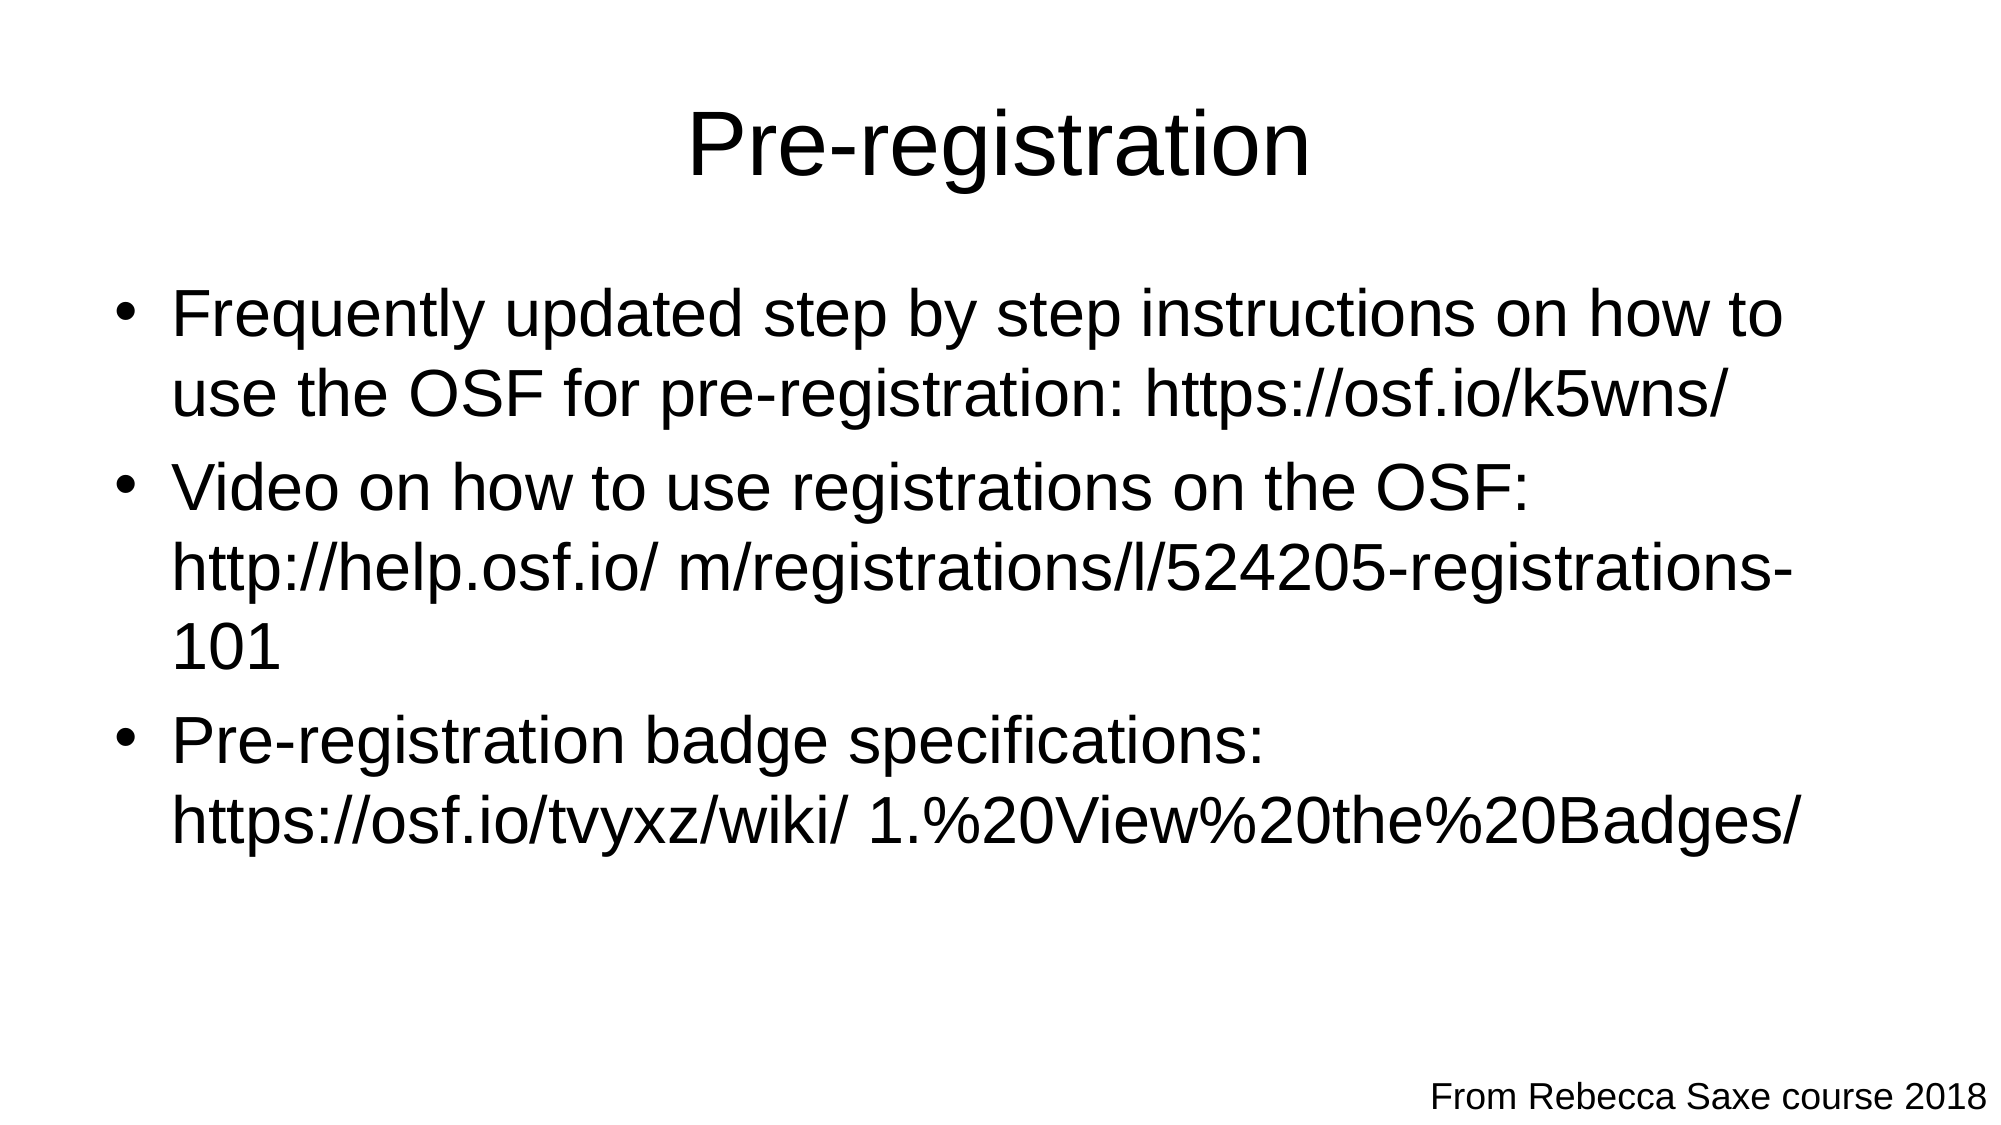

# Pre-registration
Frequently updated step by step instructions on how to use the OSF for pre-registration: https://osf.io/k5wns/
Video on how to use registrations on the OSF: http://help.osf.io/ m/registrations/l/524205-registrations-101
Pre-registration badge specifications: https://osf.io/tvyxz/wiki/ 1.%20View%20the%20Badges/

From Rebecca Saxe course 2018